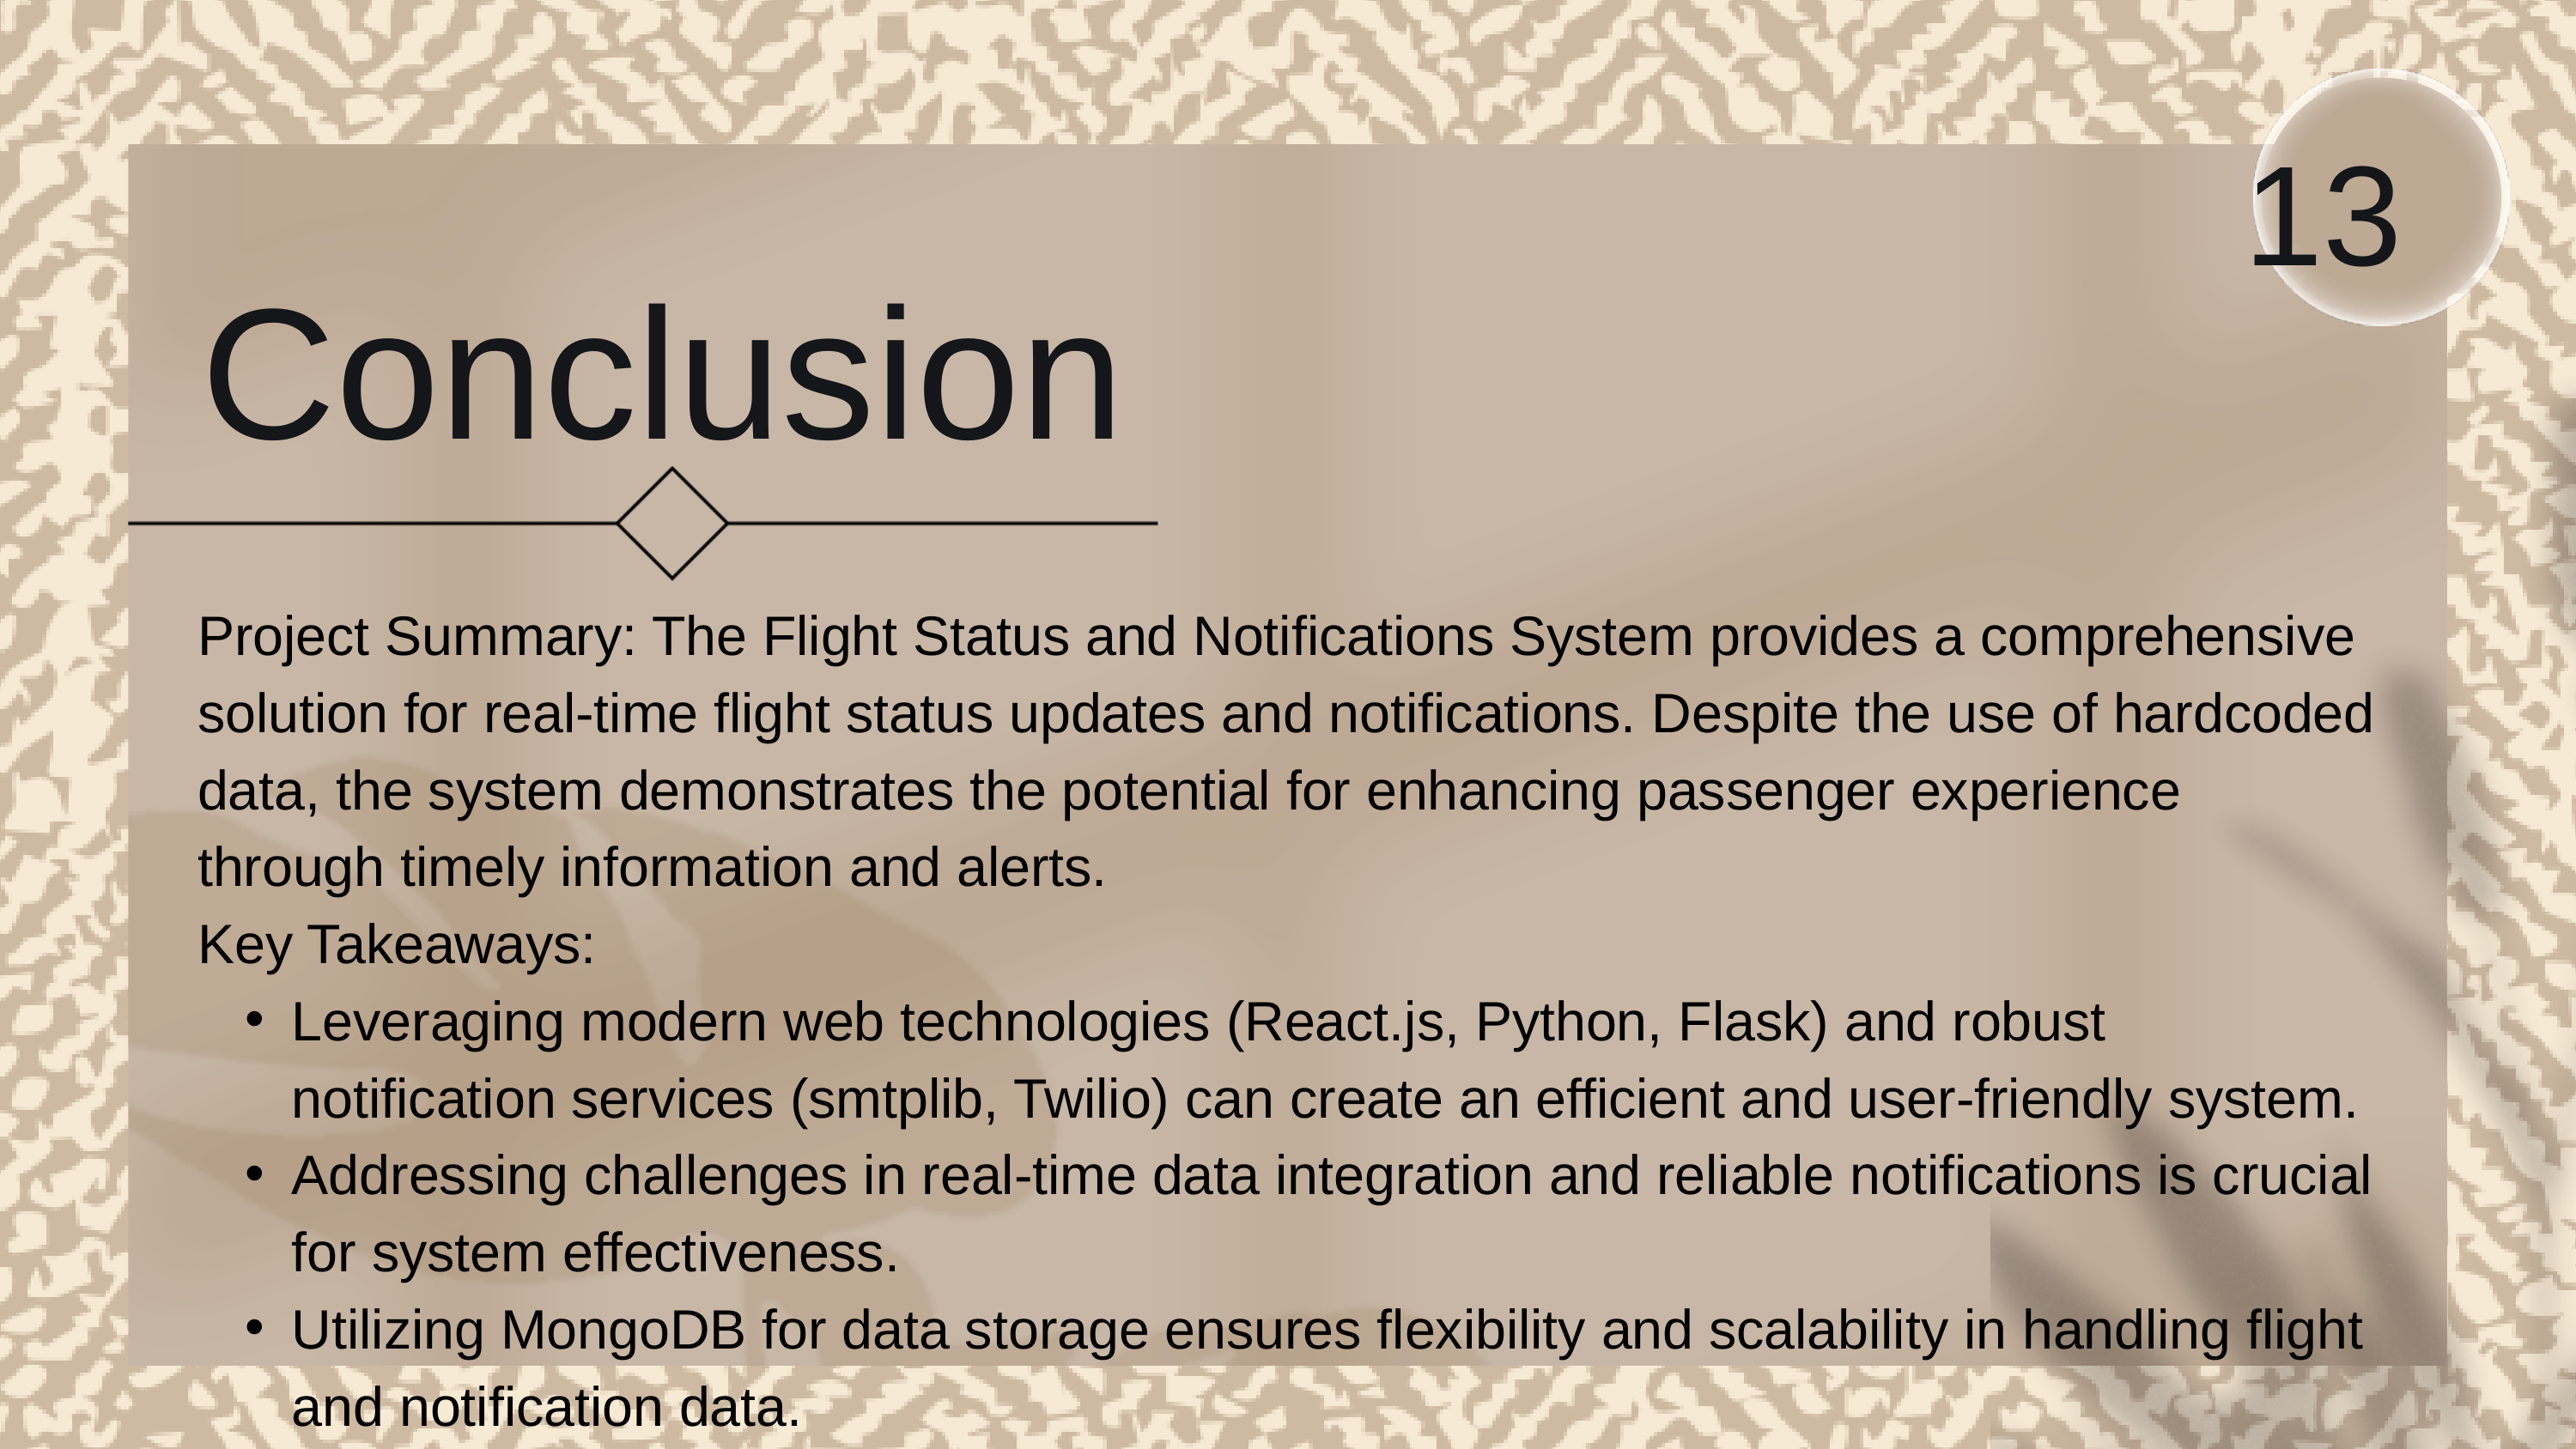

13

Conclusion

Project Summary: The Flight Status and Notifications System provides a comprehensive solution for real-time flight status updates and notifications. Despite the use of hardcoded data, the system demonstrates the potential for enhancing passenger experience through timely information and alerts.
Key Takeaways:
Leveraging modern web technologies (React.js, Python, Flask) and robust notification services (smtplib, Twilio) can create an efficient and user-friendly system.
Addressing challenges in real-time data integration and reliable notifications is crucial for system effectiveness.
Utilizing MongoDB for data storage ensures flexibility and scalability in handling flight and notification data.